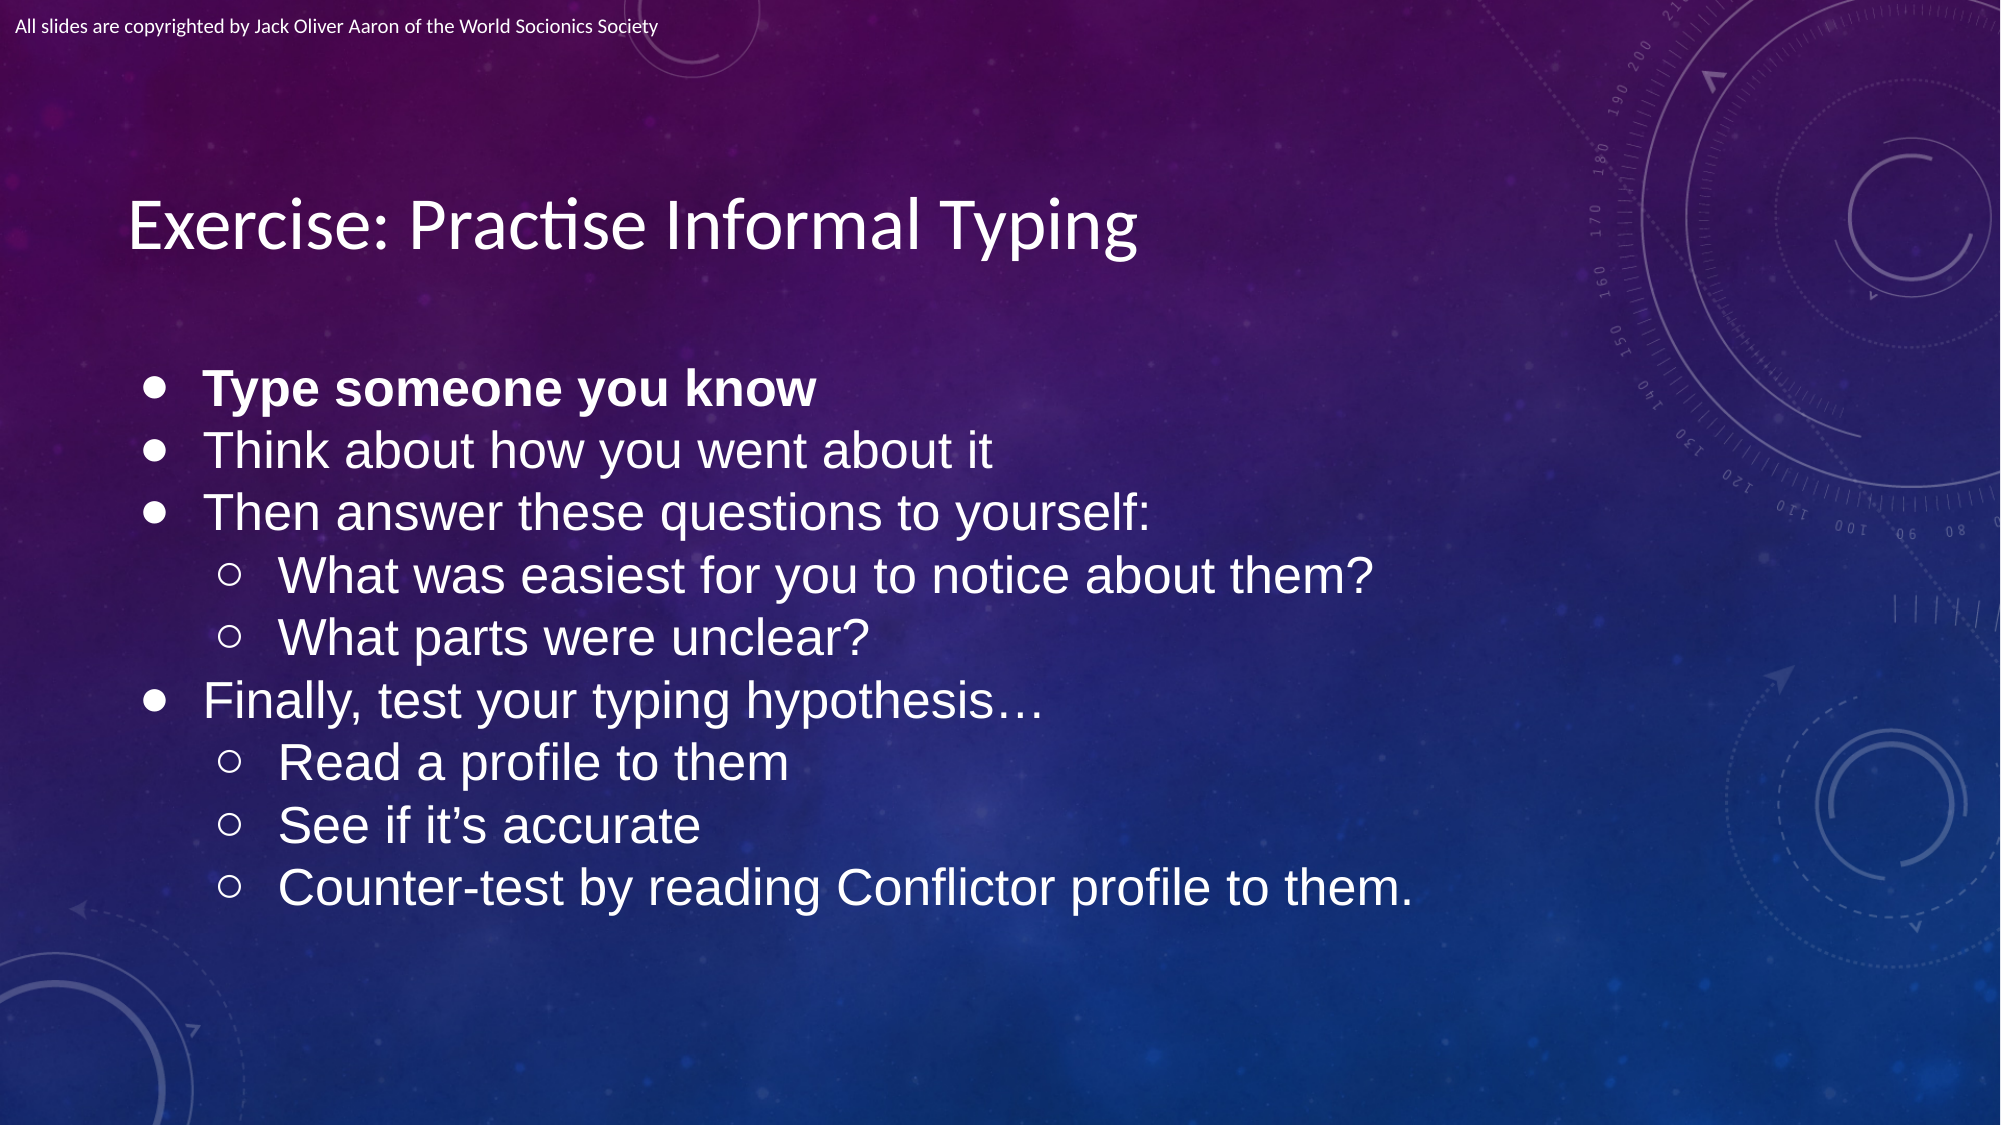

All slides are copyrighted by Jack Oliver Aaron of the World Socionics Society
# Exercise: Practise Informal Typing
Type someone you know
Think about how you went about it
Then answer these questions to yourself:
What was easiest for you to notice about them?
What parts were unclear?
Finally, test your typing hypothesis…
Read a profile to them
See if it’s accurate
Counter-test by reading Conflictor profile to them.